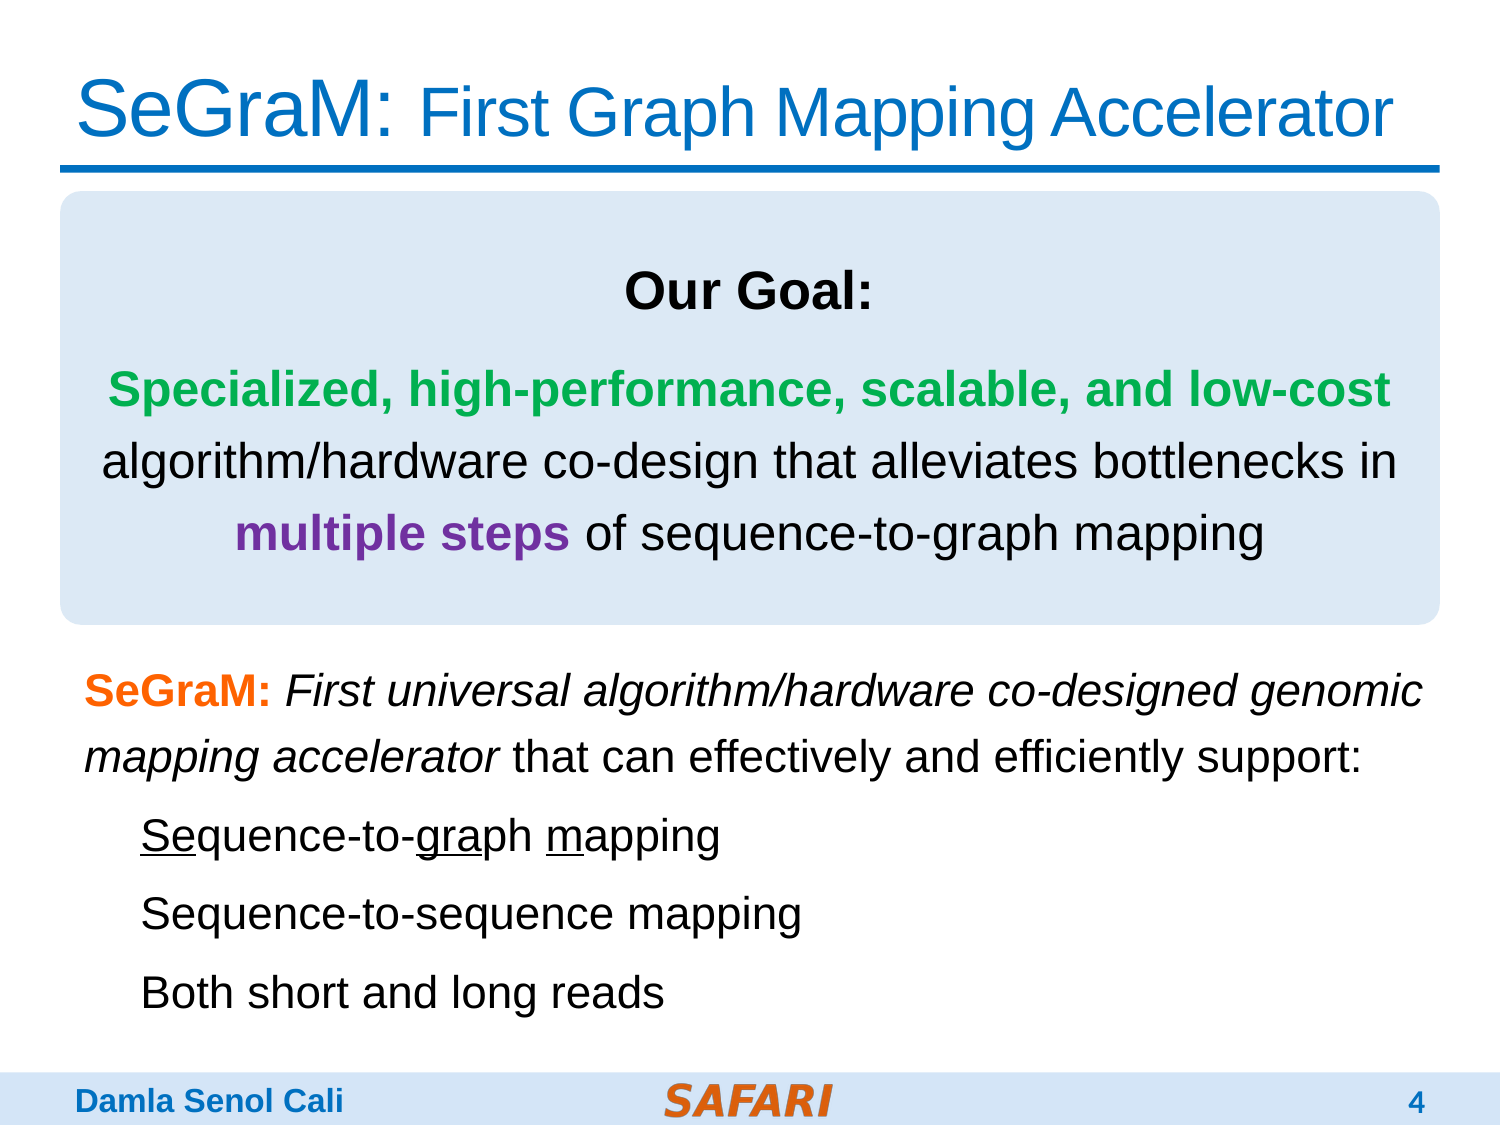

# SeGraM: First Graph Mapping Accelerator
Our Goal:
Specialized, high-performance, scalable, and low-cost algorithm/hardware co-design that alleviates bottlenecks in multiple steps of sequence-to-graph mapping
SeGraM: First universal algorithm/hardware co-designed genomic mapping accelerator that can effectively and efficiently support:
Sequence-to-graph mapping
Sequence-to-sequence mapping
Both short and long reads
4